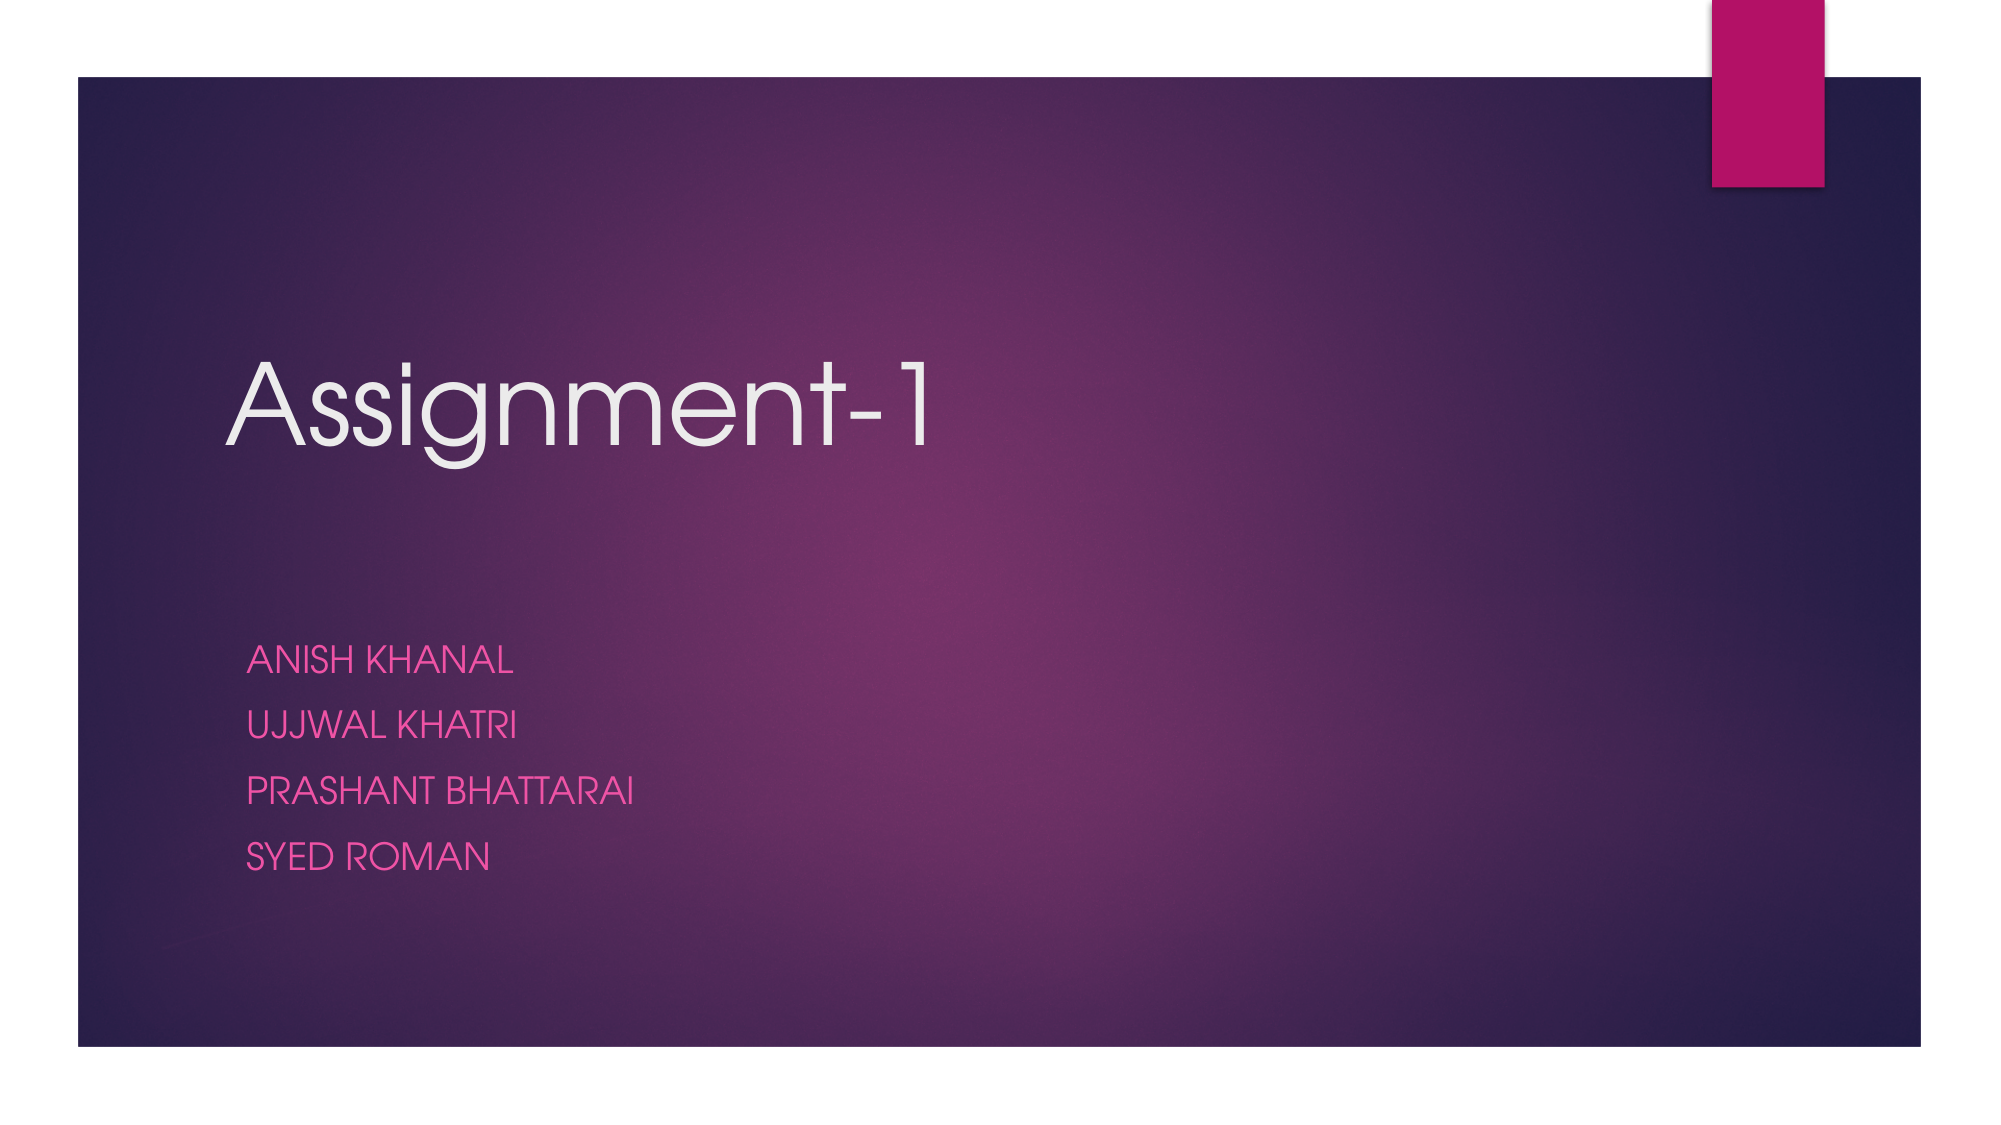

# Assignment-1
Anish Khanal
Ujjwal Khatri
Prashant Bhattarai
Syed roman